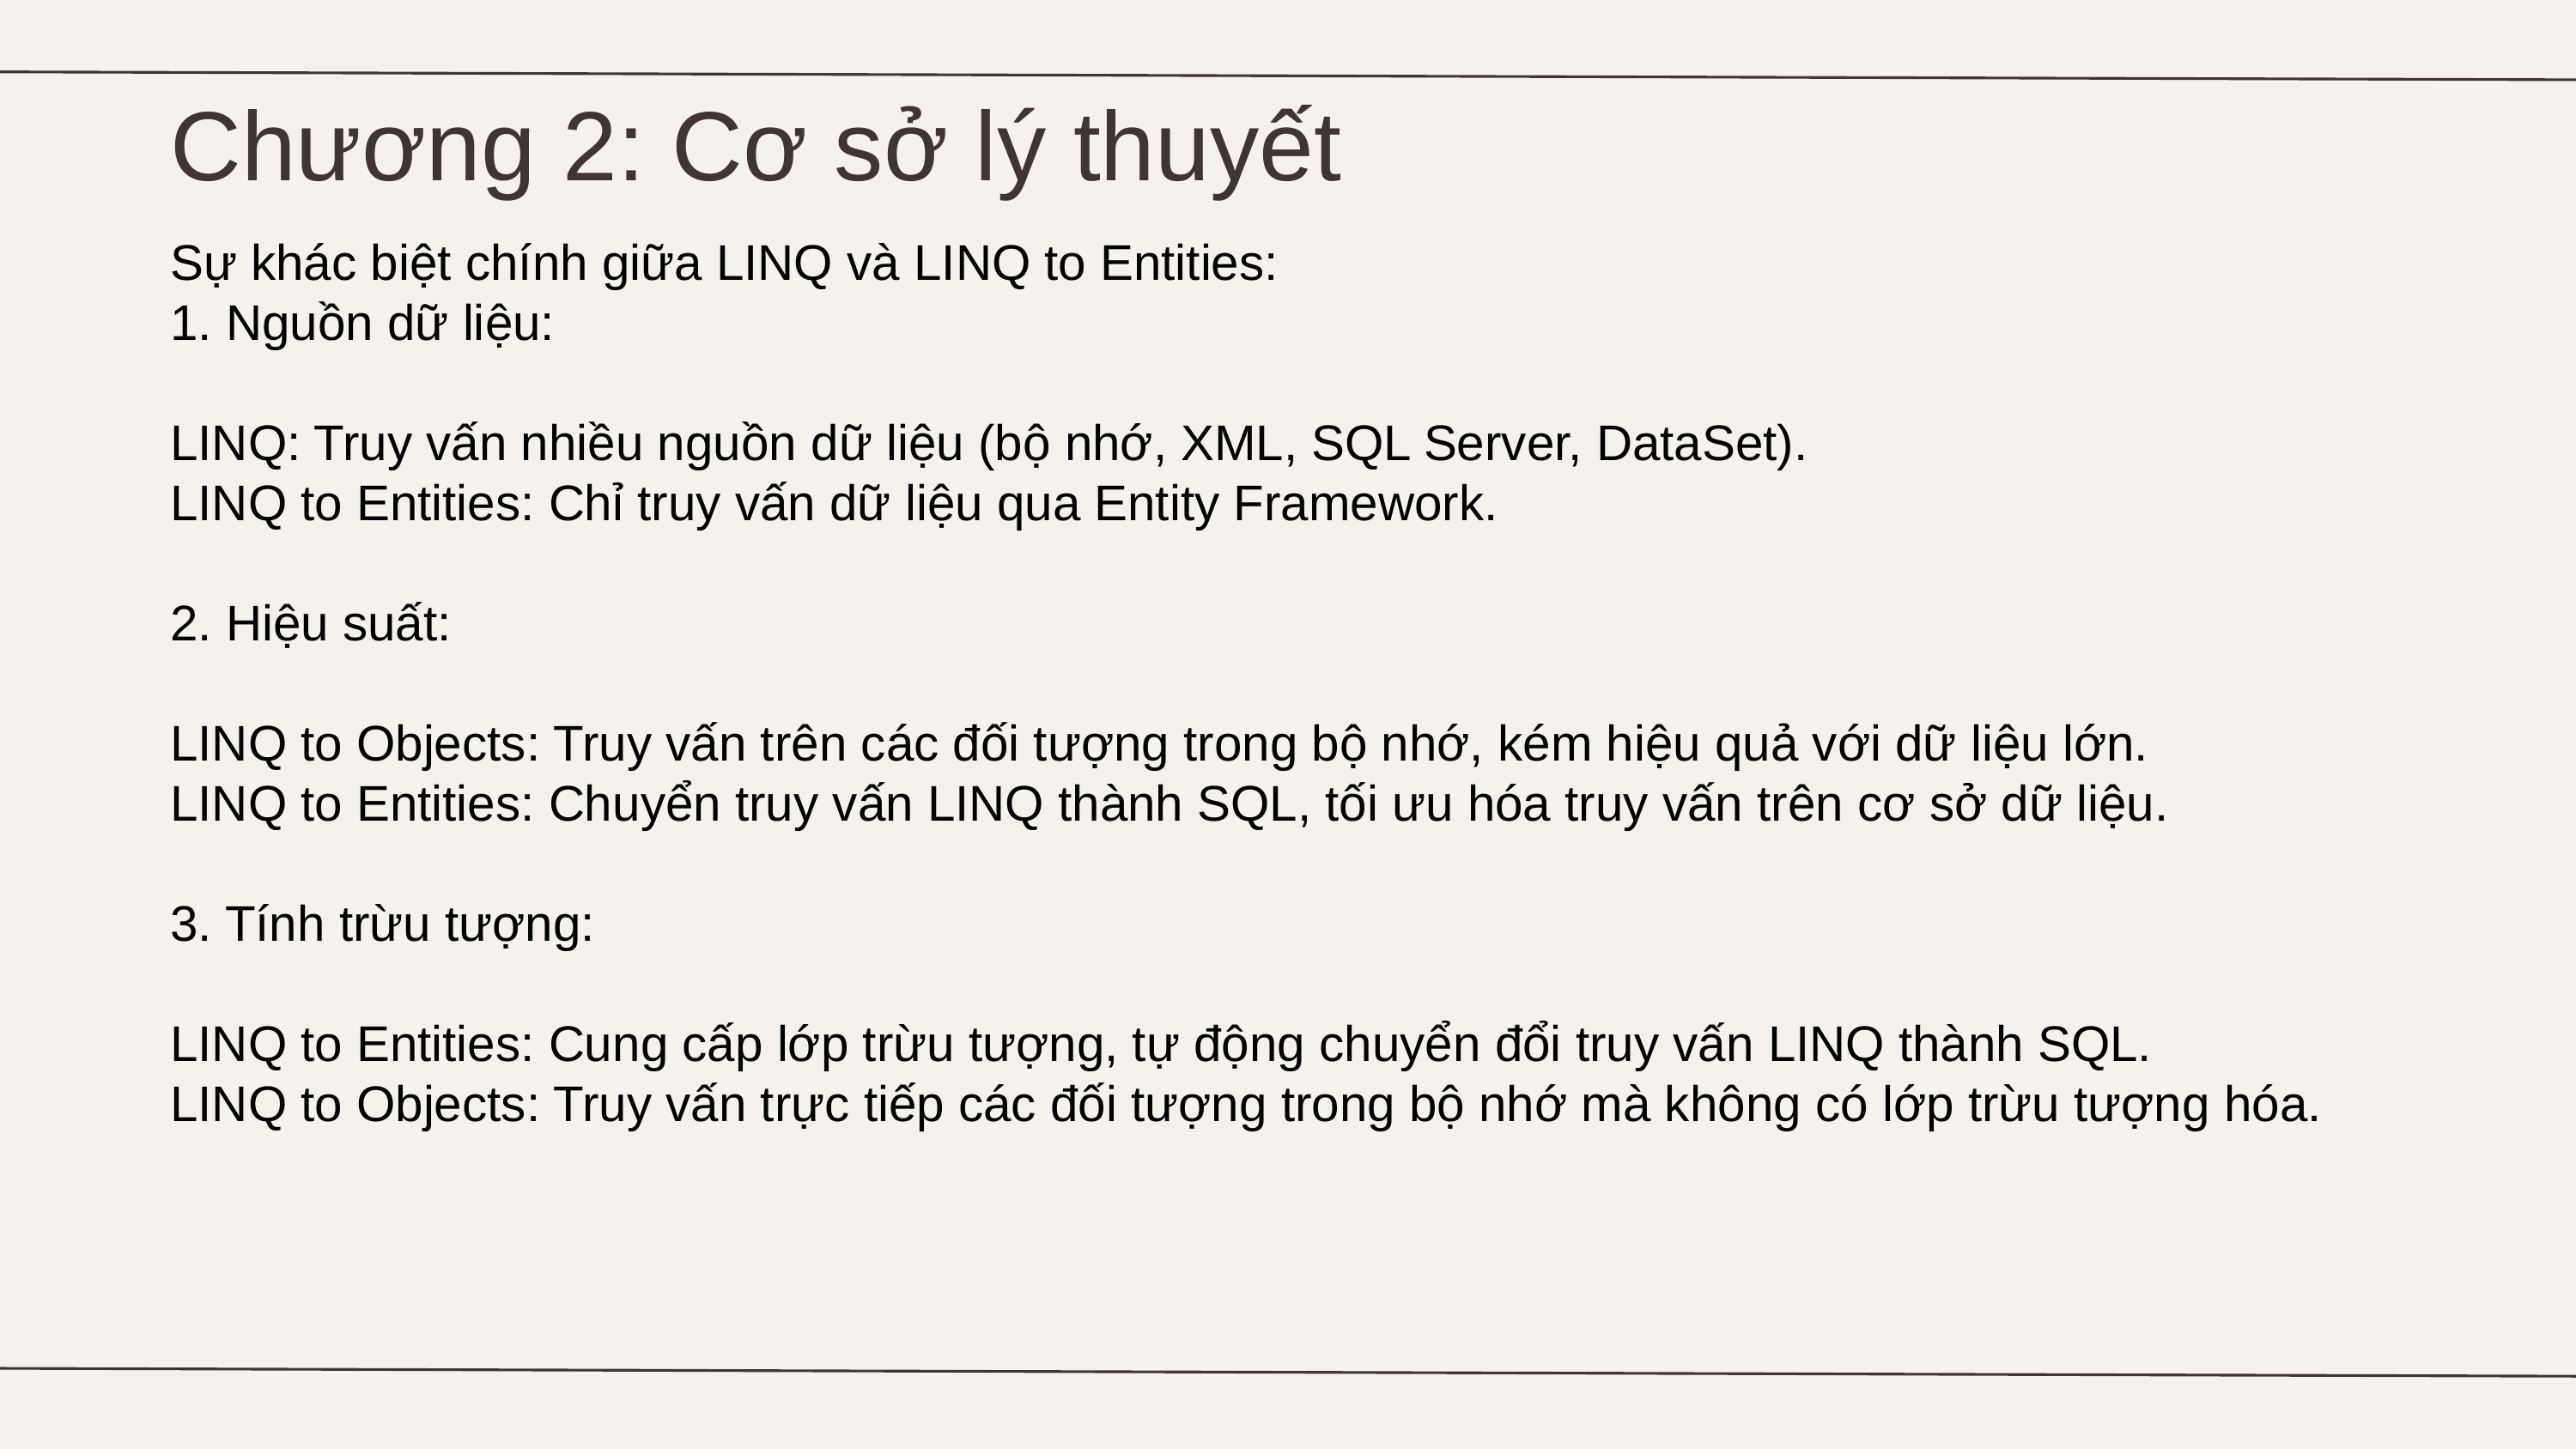

Chương 2: Cơ sở lý thuyết
Sự khác biệt chính giữa LINQ và LINQ to Entities:
1. Nguồn dữ liệu:

LINQ: Truy vấn nhiều nguồn dữ liệu (bộ nhớ, XML, SQL Server, DataSet).
LINQ to Entities: Chỉ truy vấn dữ liệu qua Entity Framework.

2. Hiệu suất:

LINQ to Objects: Truy vấn trên các đối tượng trong bộ nhớ, kém hiệu quả với dữ liệu lớn.
LINQ to Entities: Chuyển truy vấn LINQ thành SQL, tối ưu hóa truy vấn trên cơ sở dữ liệu.

3. Tính trừu tượng:

LINQ to Entities: Cung cấp lớp trừu tượng, tự động chuyển đổi truy vấn LINQ thành SQL.
LINQ to Objects: Truy vấn trực tiếp các đối tượng trong bộ nhớ mà không có lớp trừu tượng hóa.